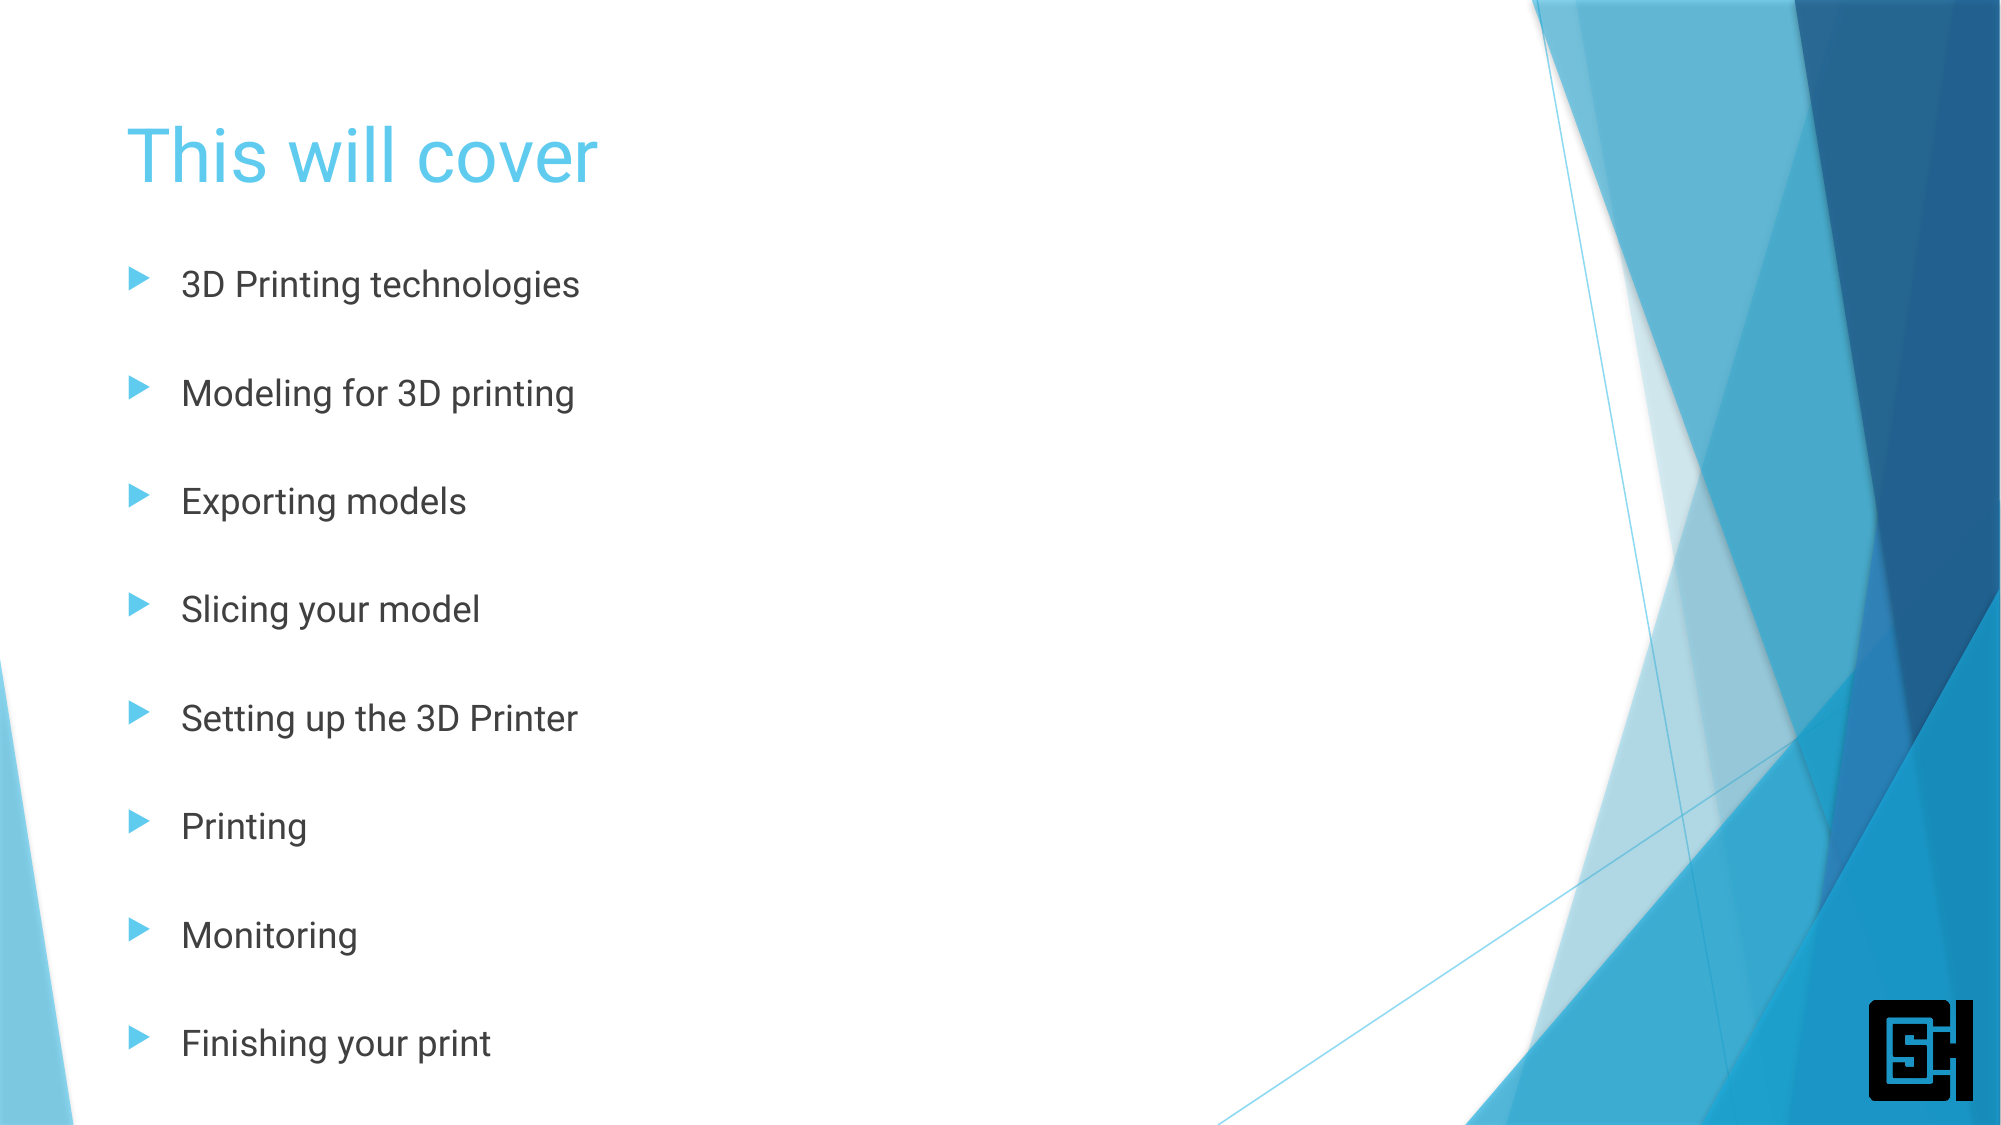

# This will cover
3D Printing technologies
Modeling for 3D printing
Exporting models
Slicing your model
Setting up the 3D Printer
Printing
Monitoring
Finishing your print